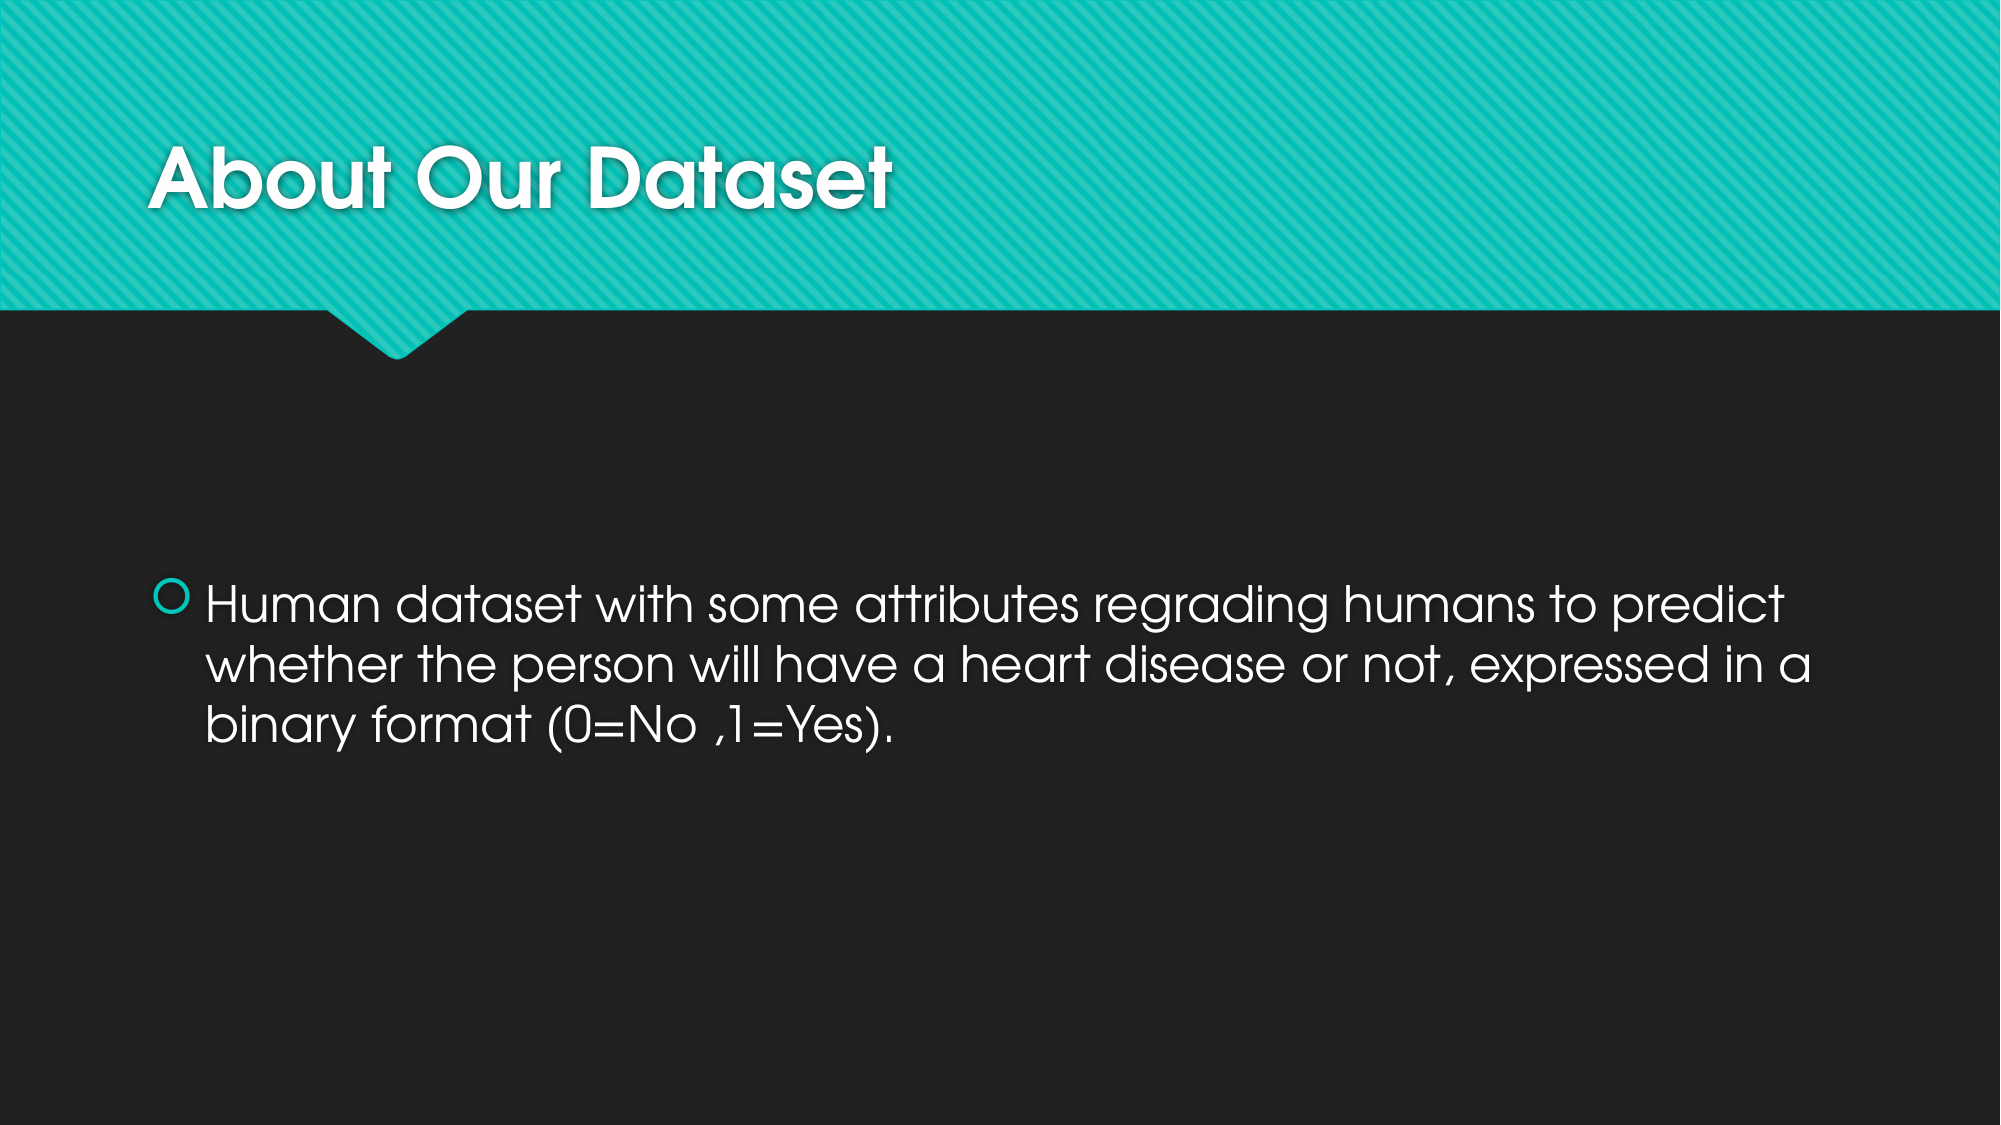

# About Our Dataset
Human dataset with some attributes regrading humans to predict whether the person will have a heart disease or not, expressed in a binary format (0=No ,1=Yes).